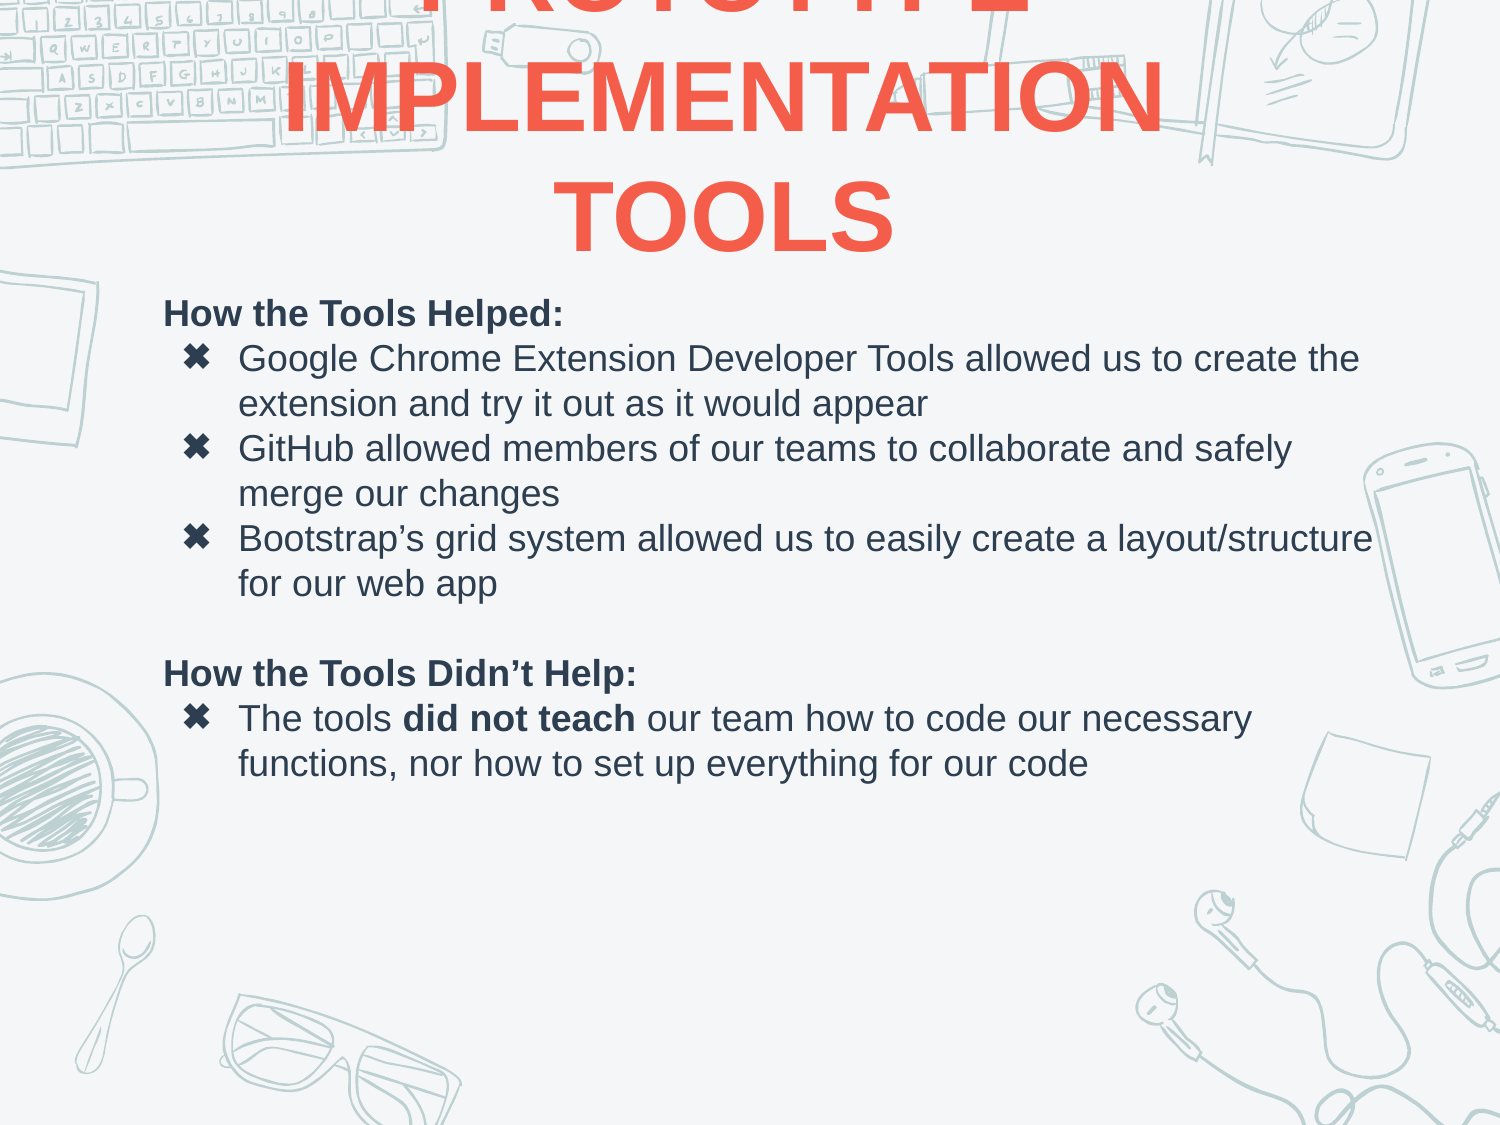

# PROTOTYPE IMPLEMENTATION TOOLS
How the Tools Helped:
Google Chrome Extension Developer Tools allowed us to create the extension and try it out as it would appear
GitHub allowed members of our teams to collaborate and safely merge our changes
Bootstrap’s grid system allowed us to easily create a layout/structure for our web app

How the Tools Didn’t Help:
The tools did not teach our team how to code our necessary functions, nor how to set up everything for our code